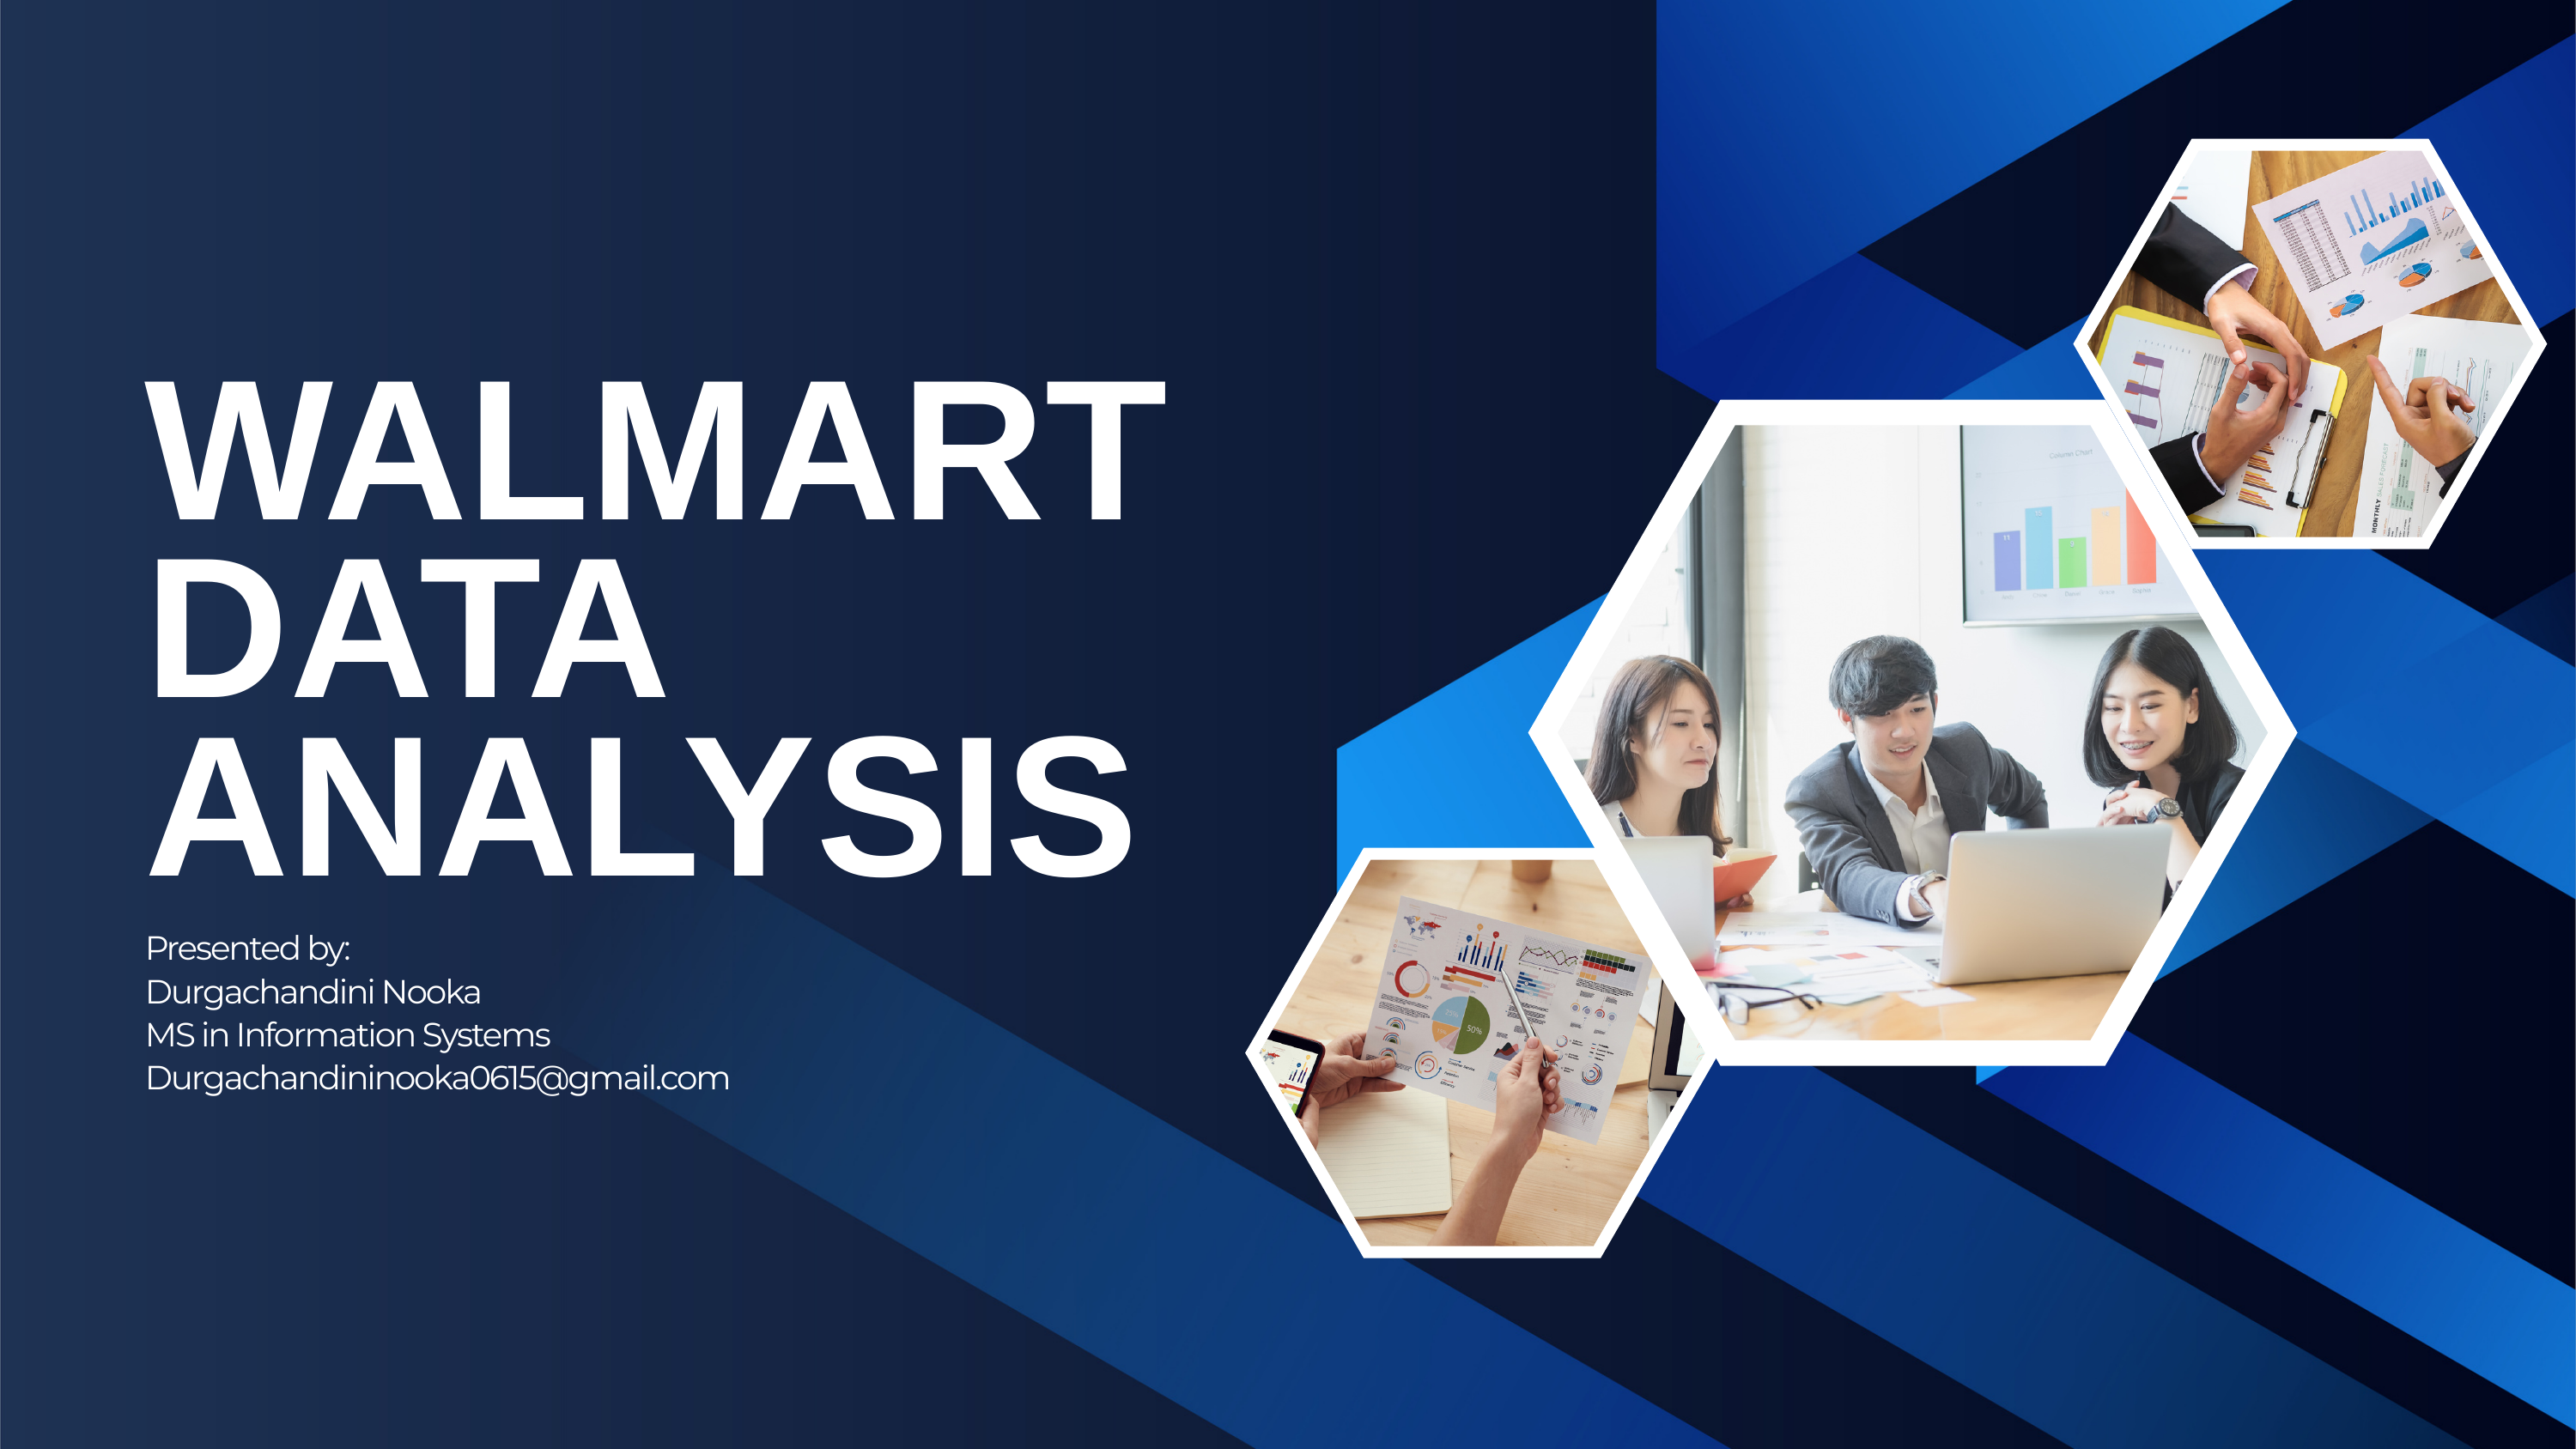

WALMART DATA ANALYSIS

Presented by:
Durgachandini Nooka
MS in Information Systems
Durgachandininooka0615@gmail.com